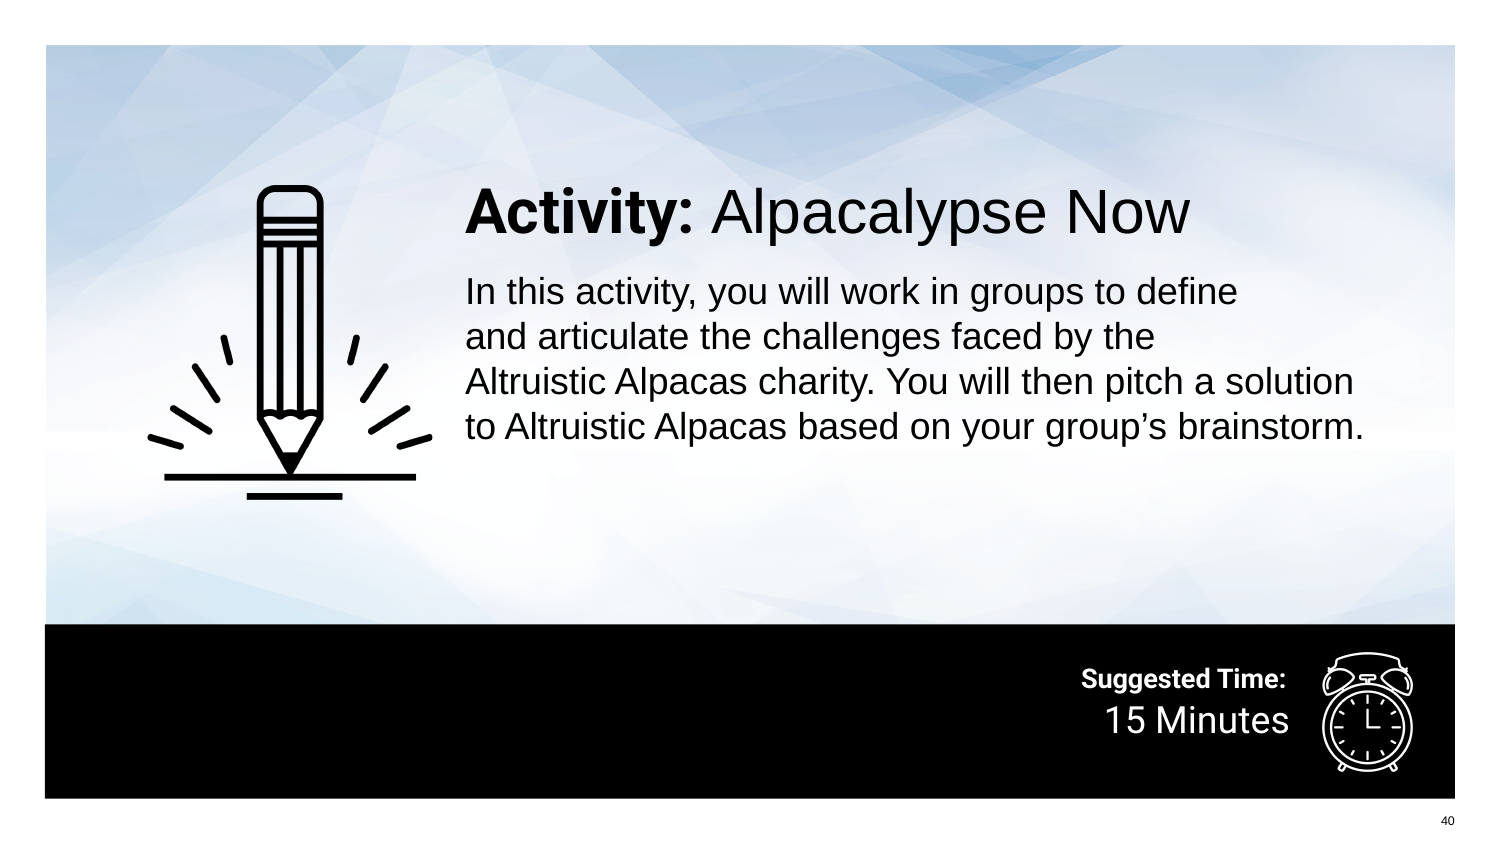

Activity: Alpacalypse Now
In this activity, you will work in groups to define
and articulate the challenges faced by the
Altruistic Alpacas charity. You will then pitch a solution to Altruistic Alpacas based on your group’s brainstorm.
# 15 Minutes

40